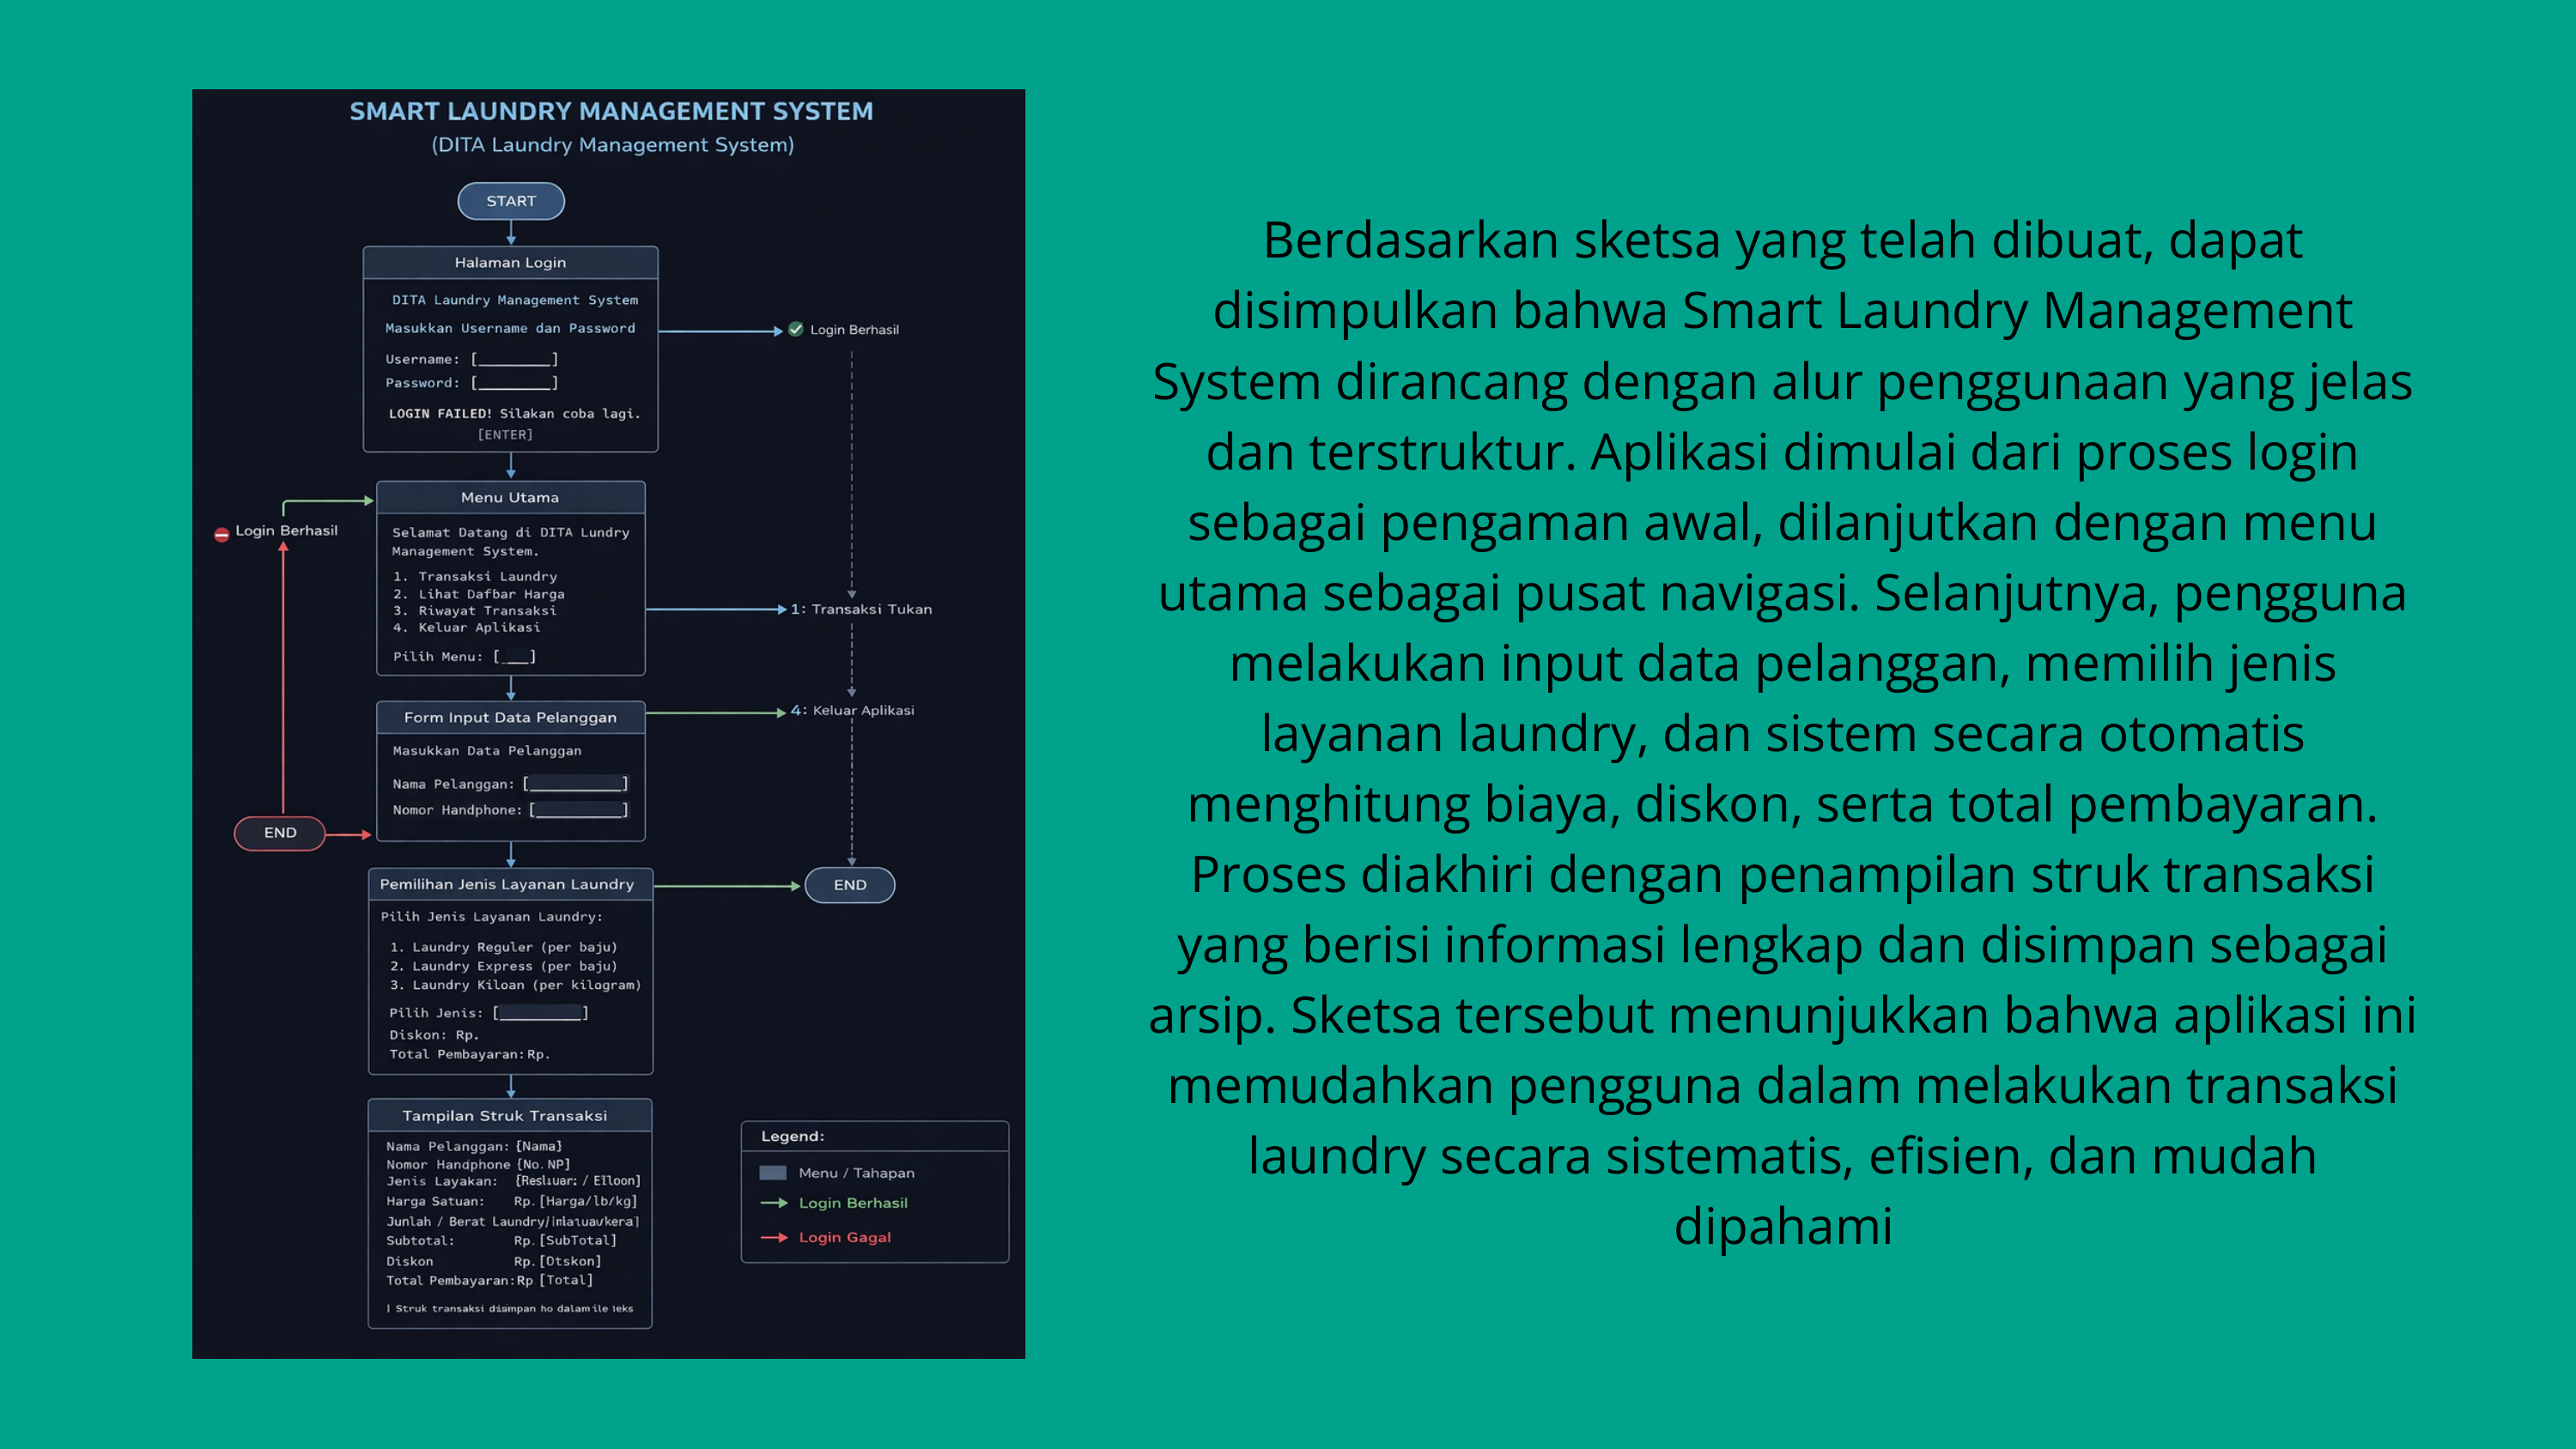

Berdasarkan sketsa yang telah dibuat, dapat disimpulkan bahwa Smart Laundry Management System dirancang dengan alur penggunaan yang jelas dan terstruktur. Aplikasi dimulai dari proses login sebagai pengaman awal, dilanjutkan dengan menu utama sebagai pusat navigasi. Selanjutnya, pengguna melakukan input data pelanggan, memilih jenis layanan laundry, dan sistem secara otomatis menghitung biaya, diskon, serta total pembayaran. Proses diakhiri dengan penampilan struk transaksi yang berisi informasi lengkap dan disimpan sebagai arsip. Sketsa tersebut menunjukkan bahwa aplikasi ini memudahkan pengguna dalam melakukan transaksi laundry secara sistematis, efisien, dan mudah dipahami